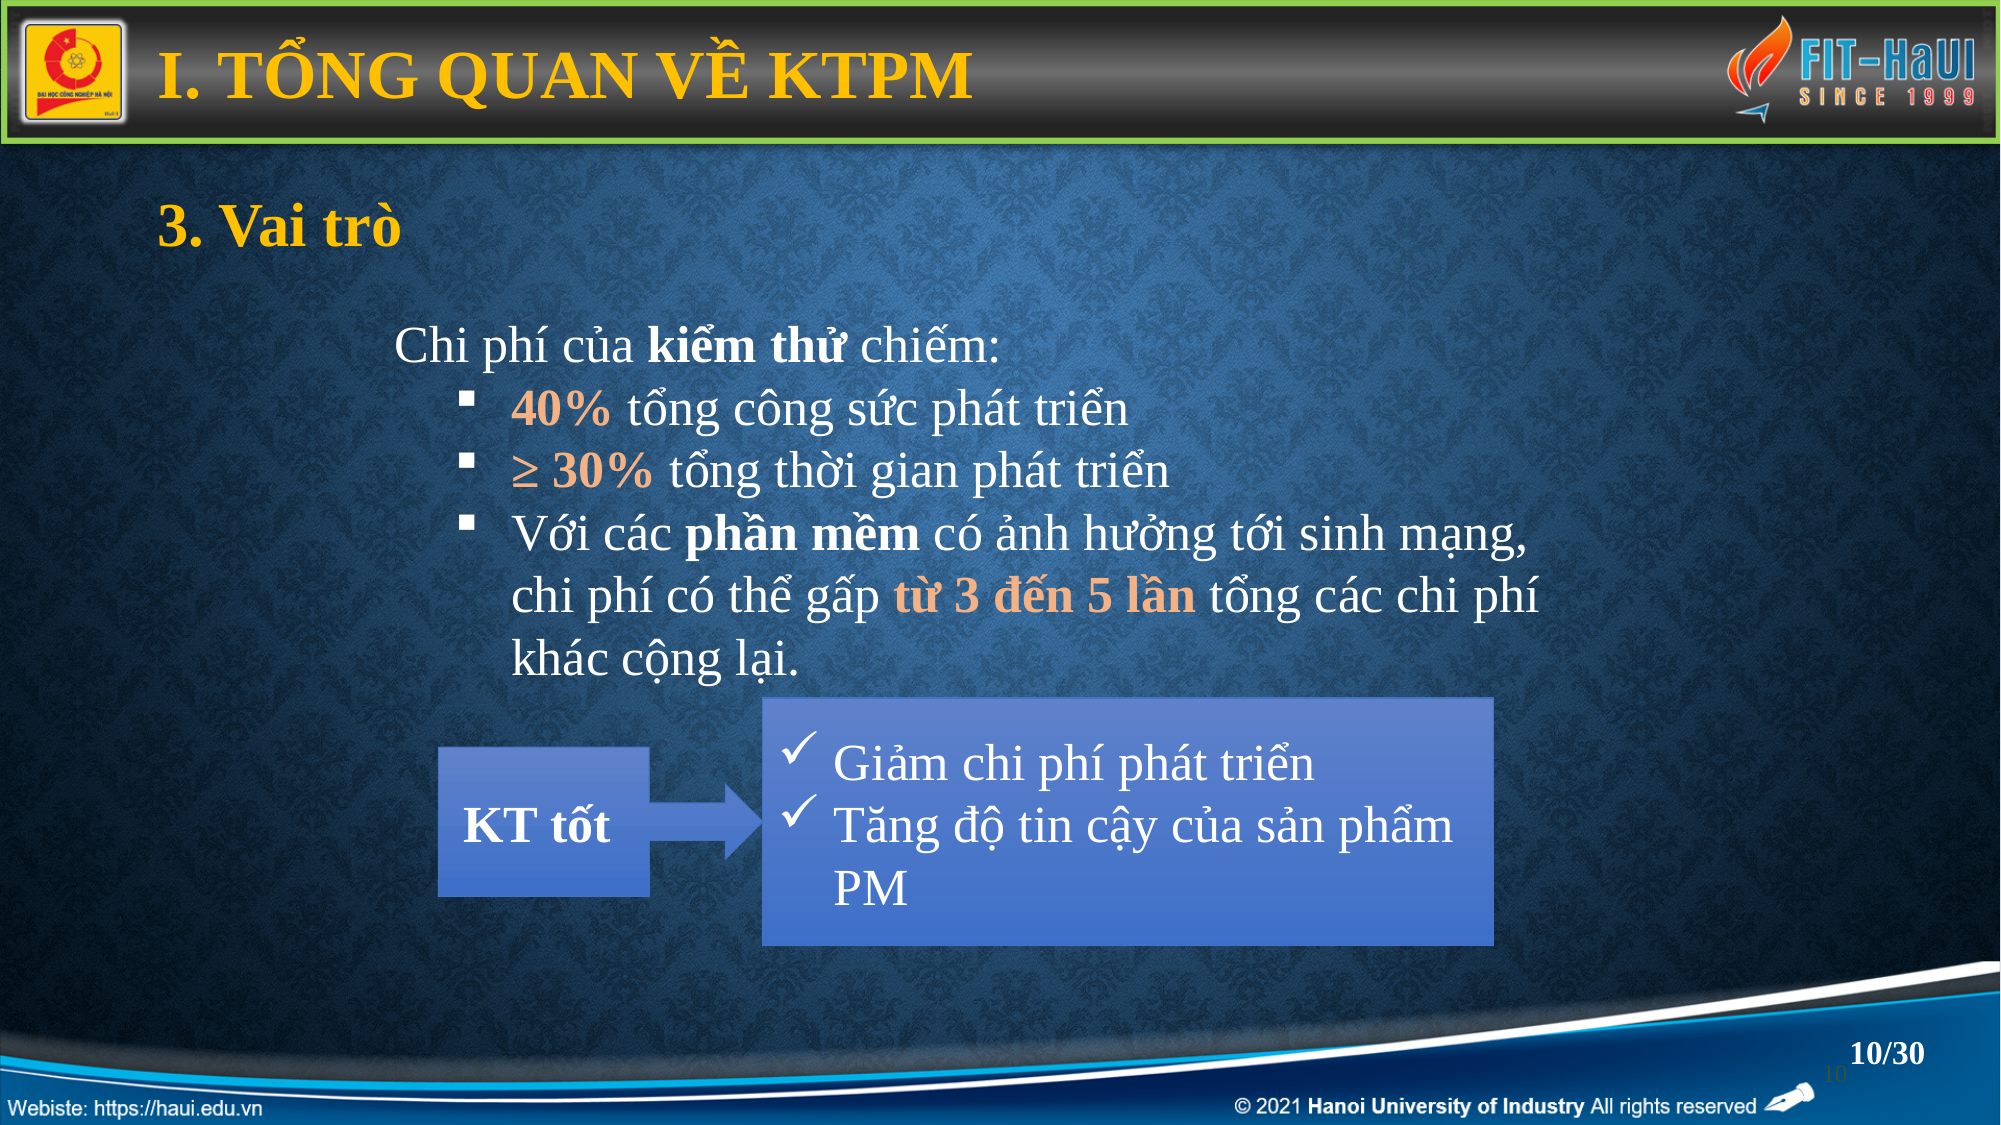

I. TỔNG QUAN VỀ KTPM
3. Vai trò
 Chi phí của kiểm thử chiếm:
40% tổng công sức phát triển
≥ 30% tổng thời gian phát triển
Với các phần mềm có ảnh hưởng tới sinh mạng, chi phí có thể gấp từ 3 đến 5 lần tổng các chi phí khác cộng lại.
Giảm chi phí phát triển
Tăng độ tin cậy của sản phẩm PM
KT tốt
10/30
10